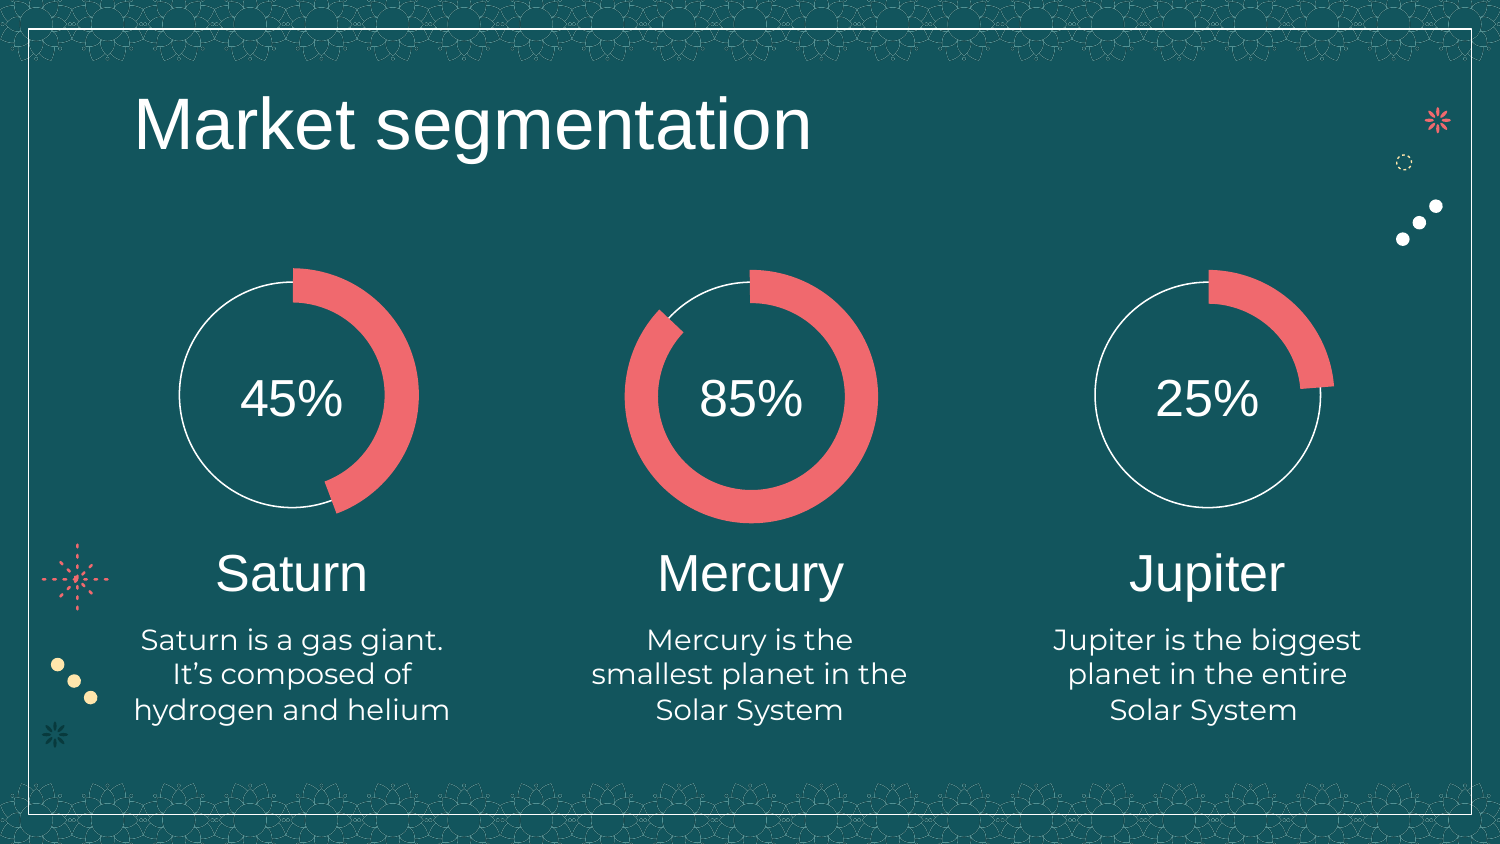

# Market segmentation

45%
85%
25%
Saturn
Mercury
Jupiter
Saturn is a gas giant. It’s composed of hydrogen and helium
Mercury is the smallest planet in the Solar System
Jupiter is the biggest planet in the entire Solar System